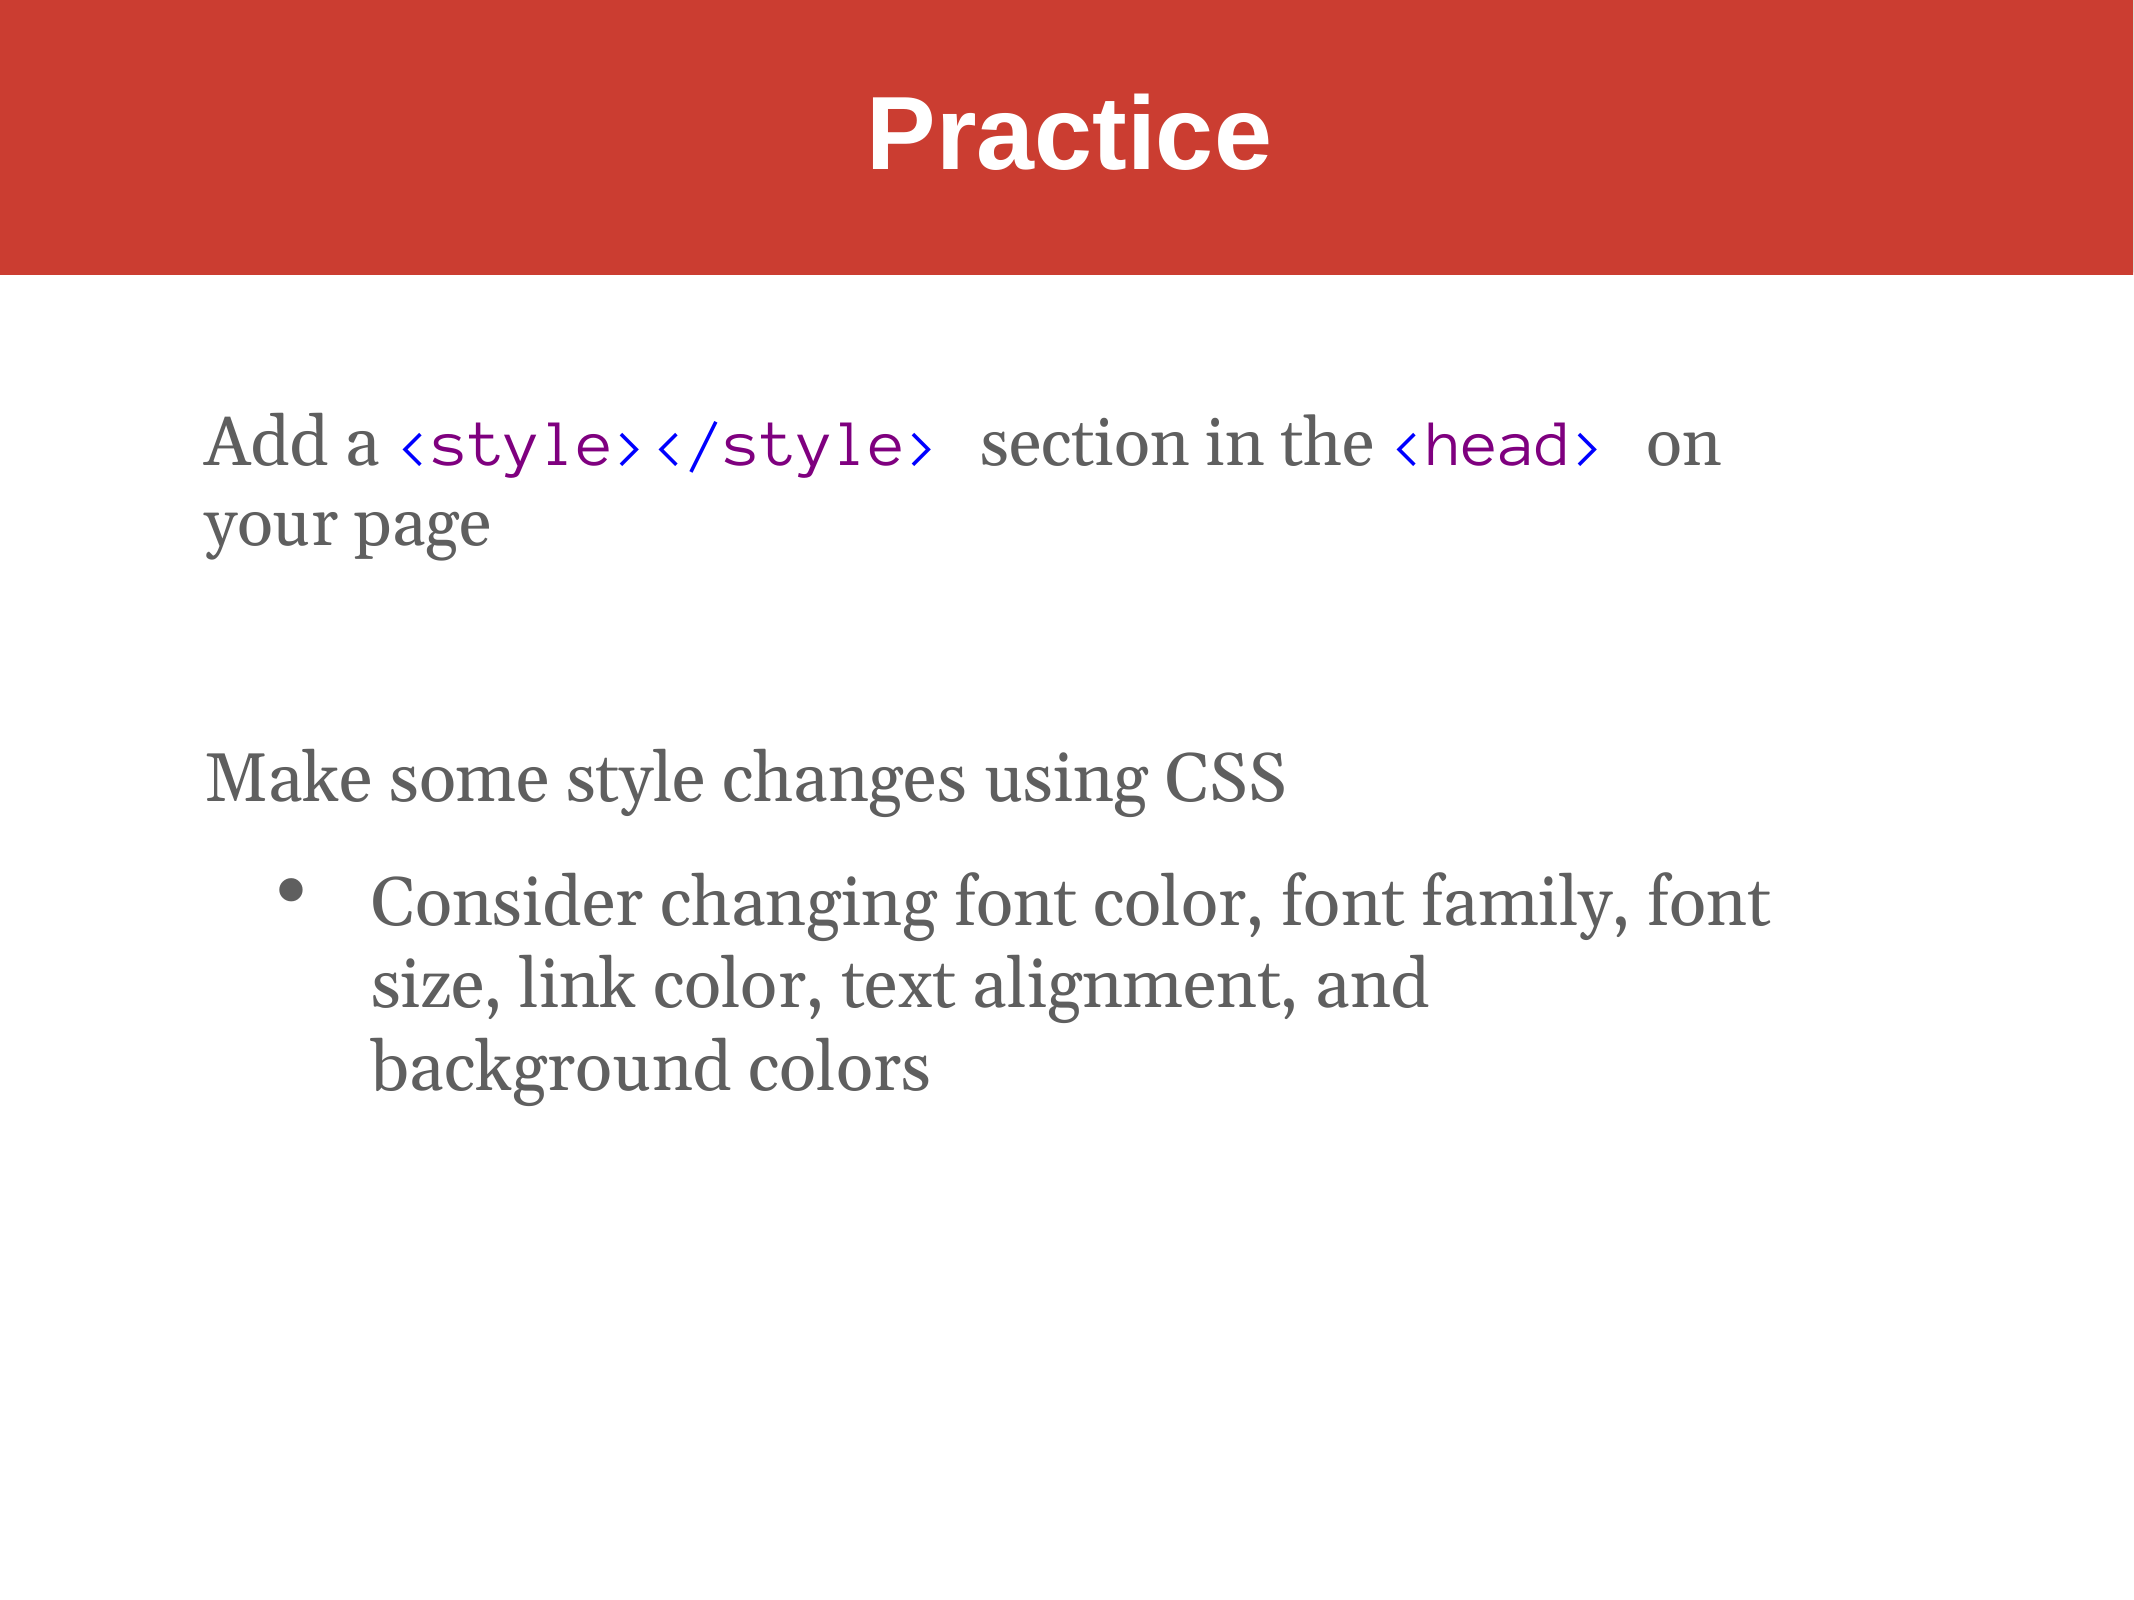

# Practice
Add a <style></style> section in the <head> on your page

Make some style changes using CSS
Consider changing font color, font family, font size, link color, text alignment, and background colors